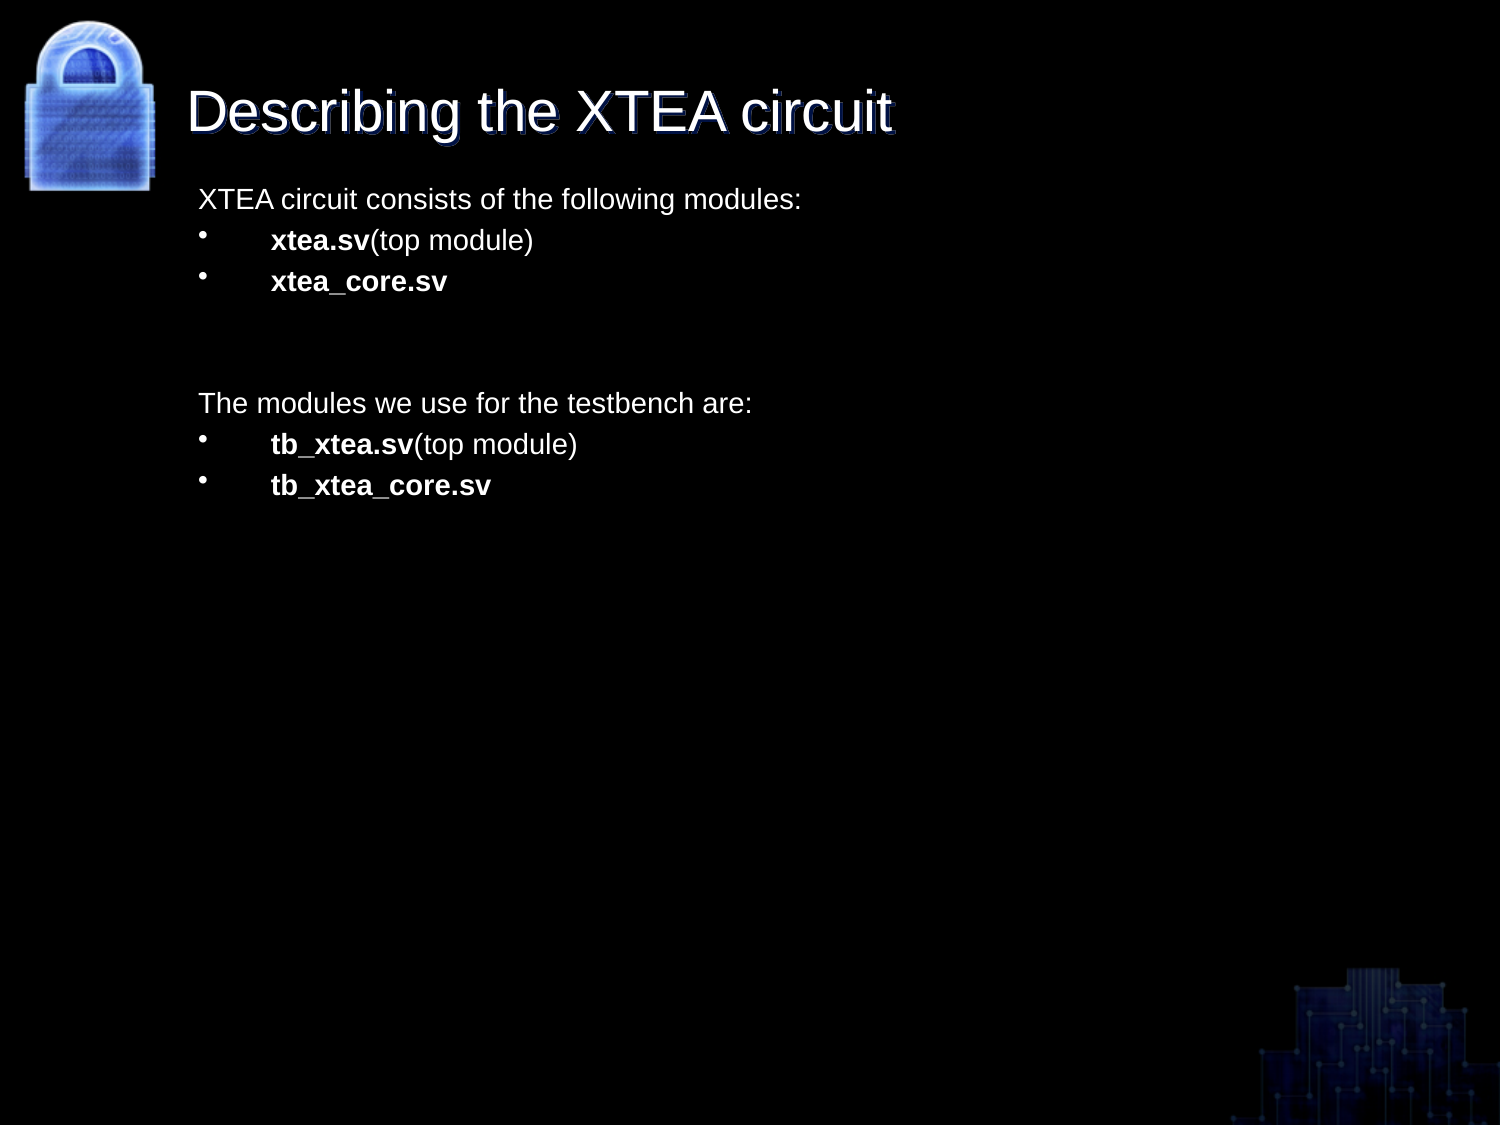

# Describing the XTEA circuit
XTEA circuit consists of the following modules:
  xtea.sv(top module)
  xtea_core.sv

The modules we use for the testbench are:
  tb_xtea.sv(top module)
  tb_xtea_core.sv